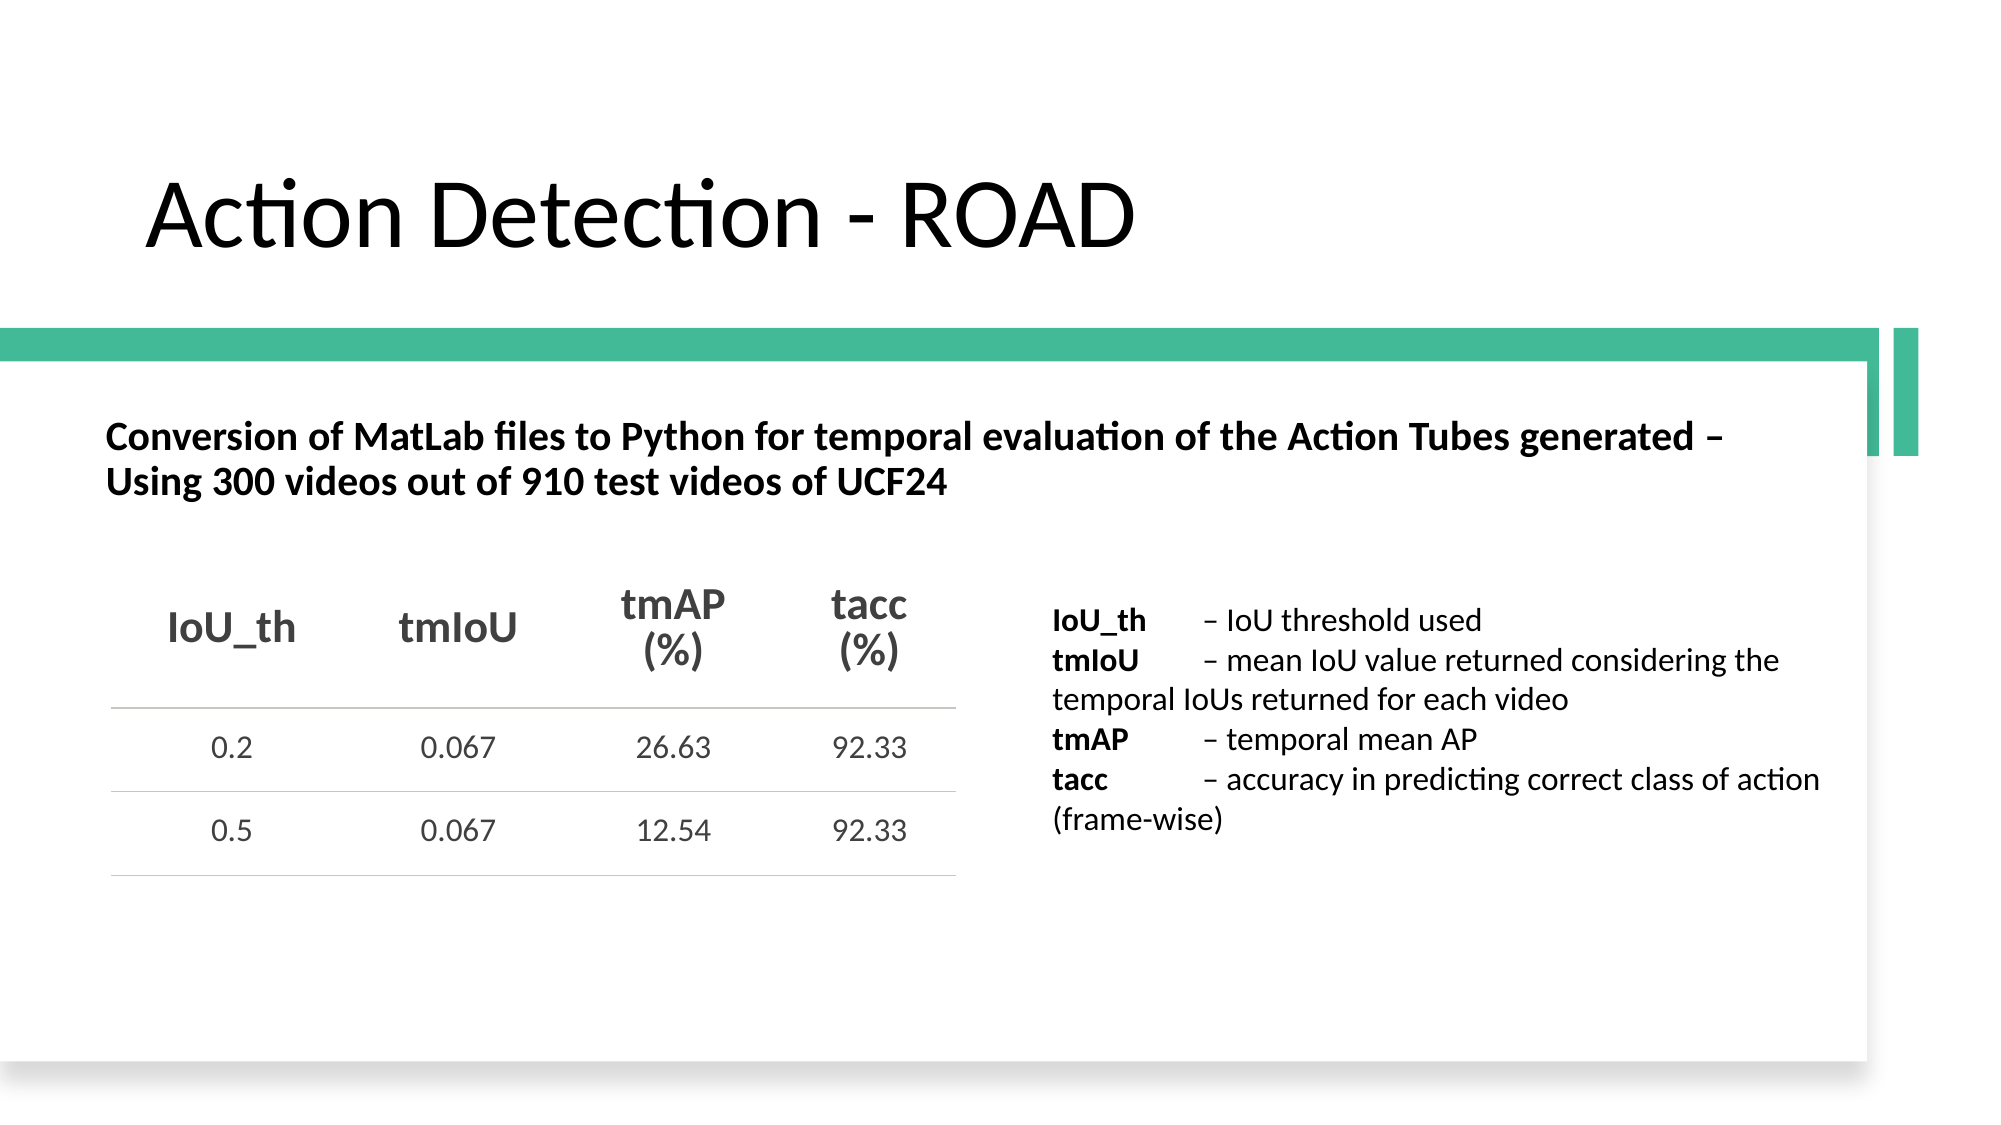

# Action Detection - ROAD

Conversion of MatLab files to Python for temporal evaluation of the Action Tubes generated – Using 300 videos out of 910 test videos of UCF24

| IoU\_th | tmIoU | tmAP (%) | tacc (%) |
| --- | --- | --- | --- |
| 0.2 | 0.067 | 26.63 | 92.33 |
| 0.5 | 0.067 | 12.54 | 92.33 |
IoU_th 	– IoU threshold used
tmIoU 	– mean IoU value returned considering the temporal IoUs returned for each video
tmAP 	– temporal mean AP
tacc 	– accuracy in predicting correct class of action (frame-wise)